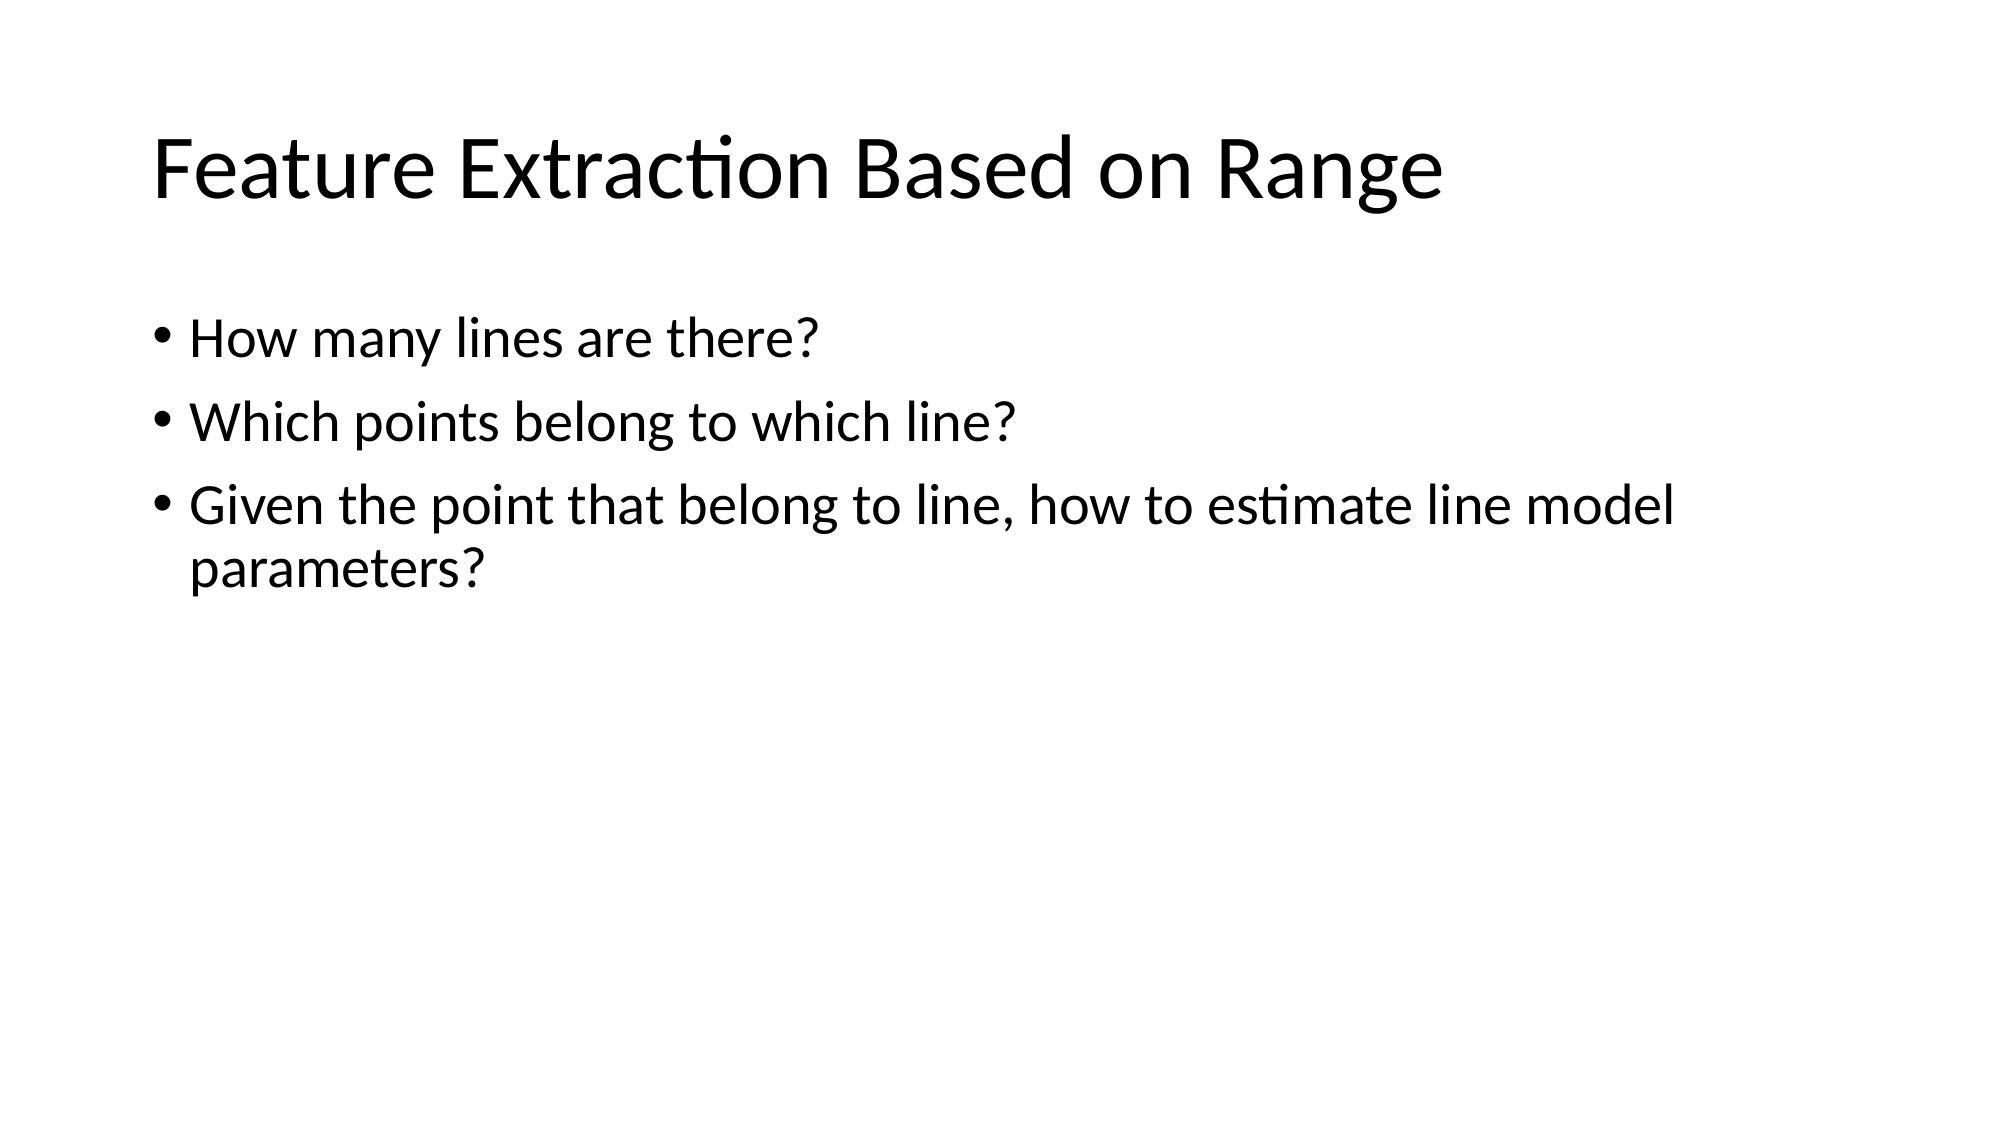

# Feature Extraction Based on Range
How many lines are there?
Which points belong to which line?
Given the point that belong to line, how to estimate line model parameters?